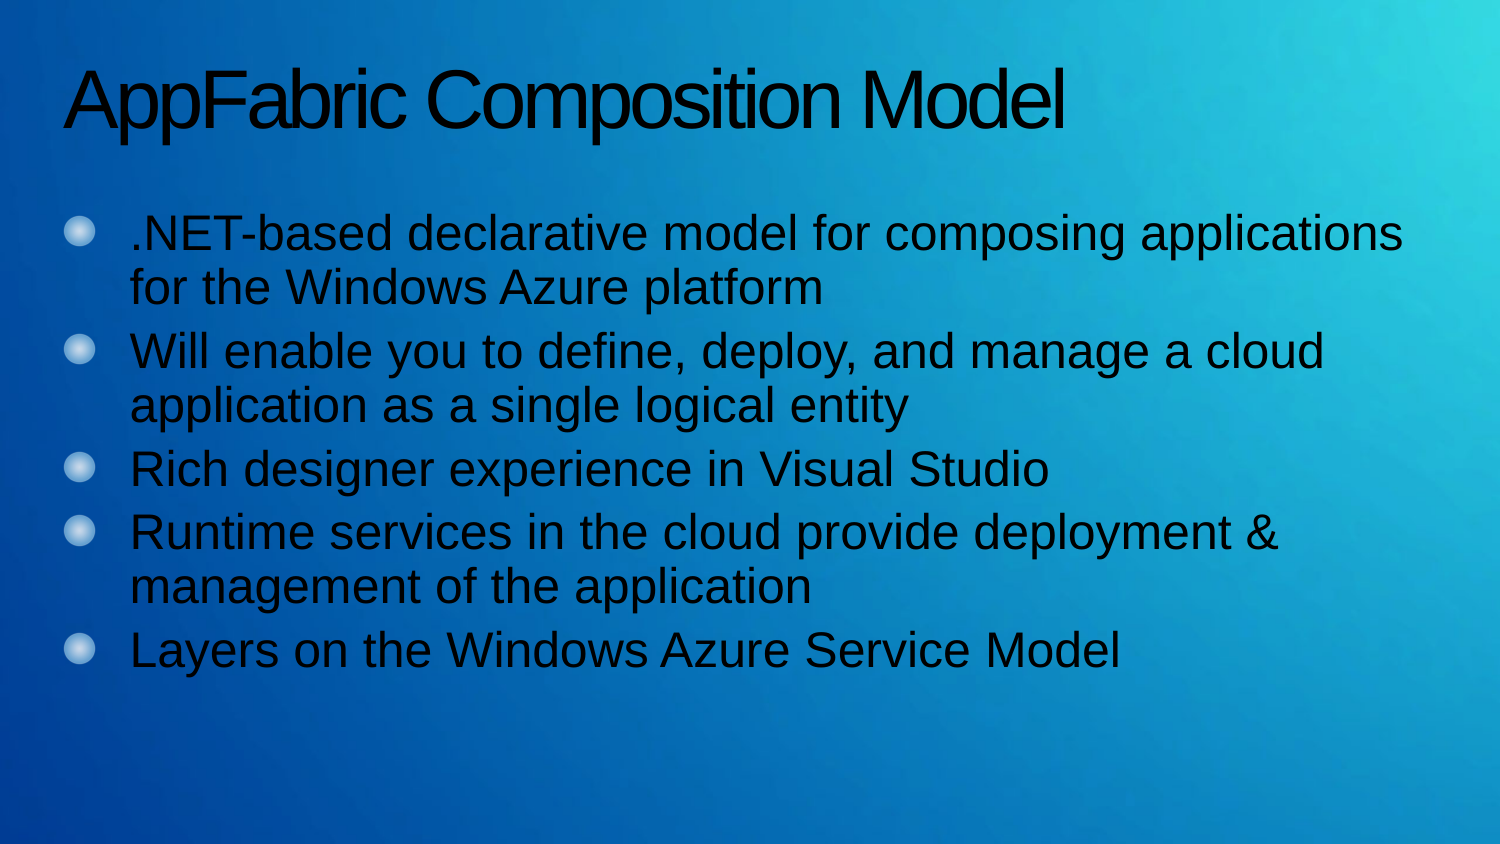

# AppFabric Composition Model
.NET-based declarative model for composing applications for the Windows Azure platform
Will enable you to define, deploy, and manage a cloud  application as a single logical entity
Rich designer experience in Visual Studio
Runtime services in the cloud provide deployment & management of the application
Layers on the Windows Azure Service Model